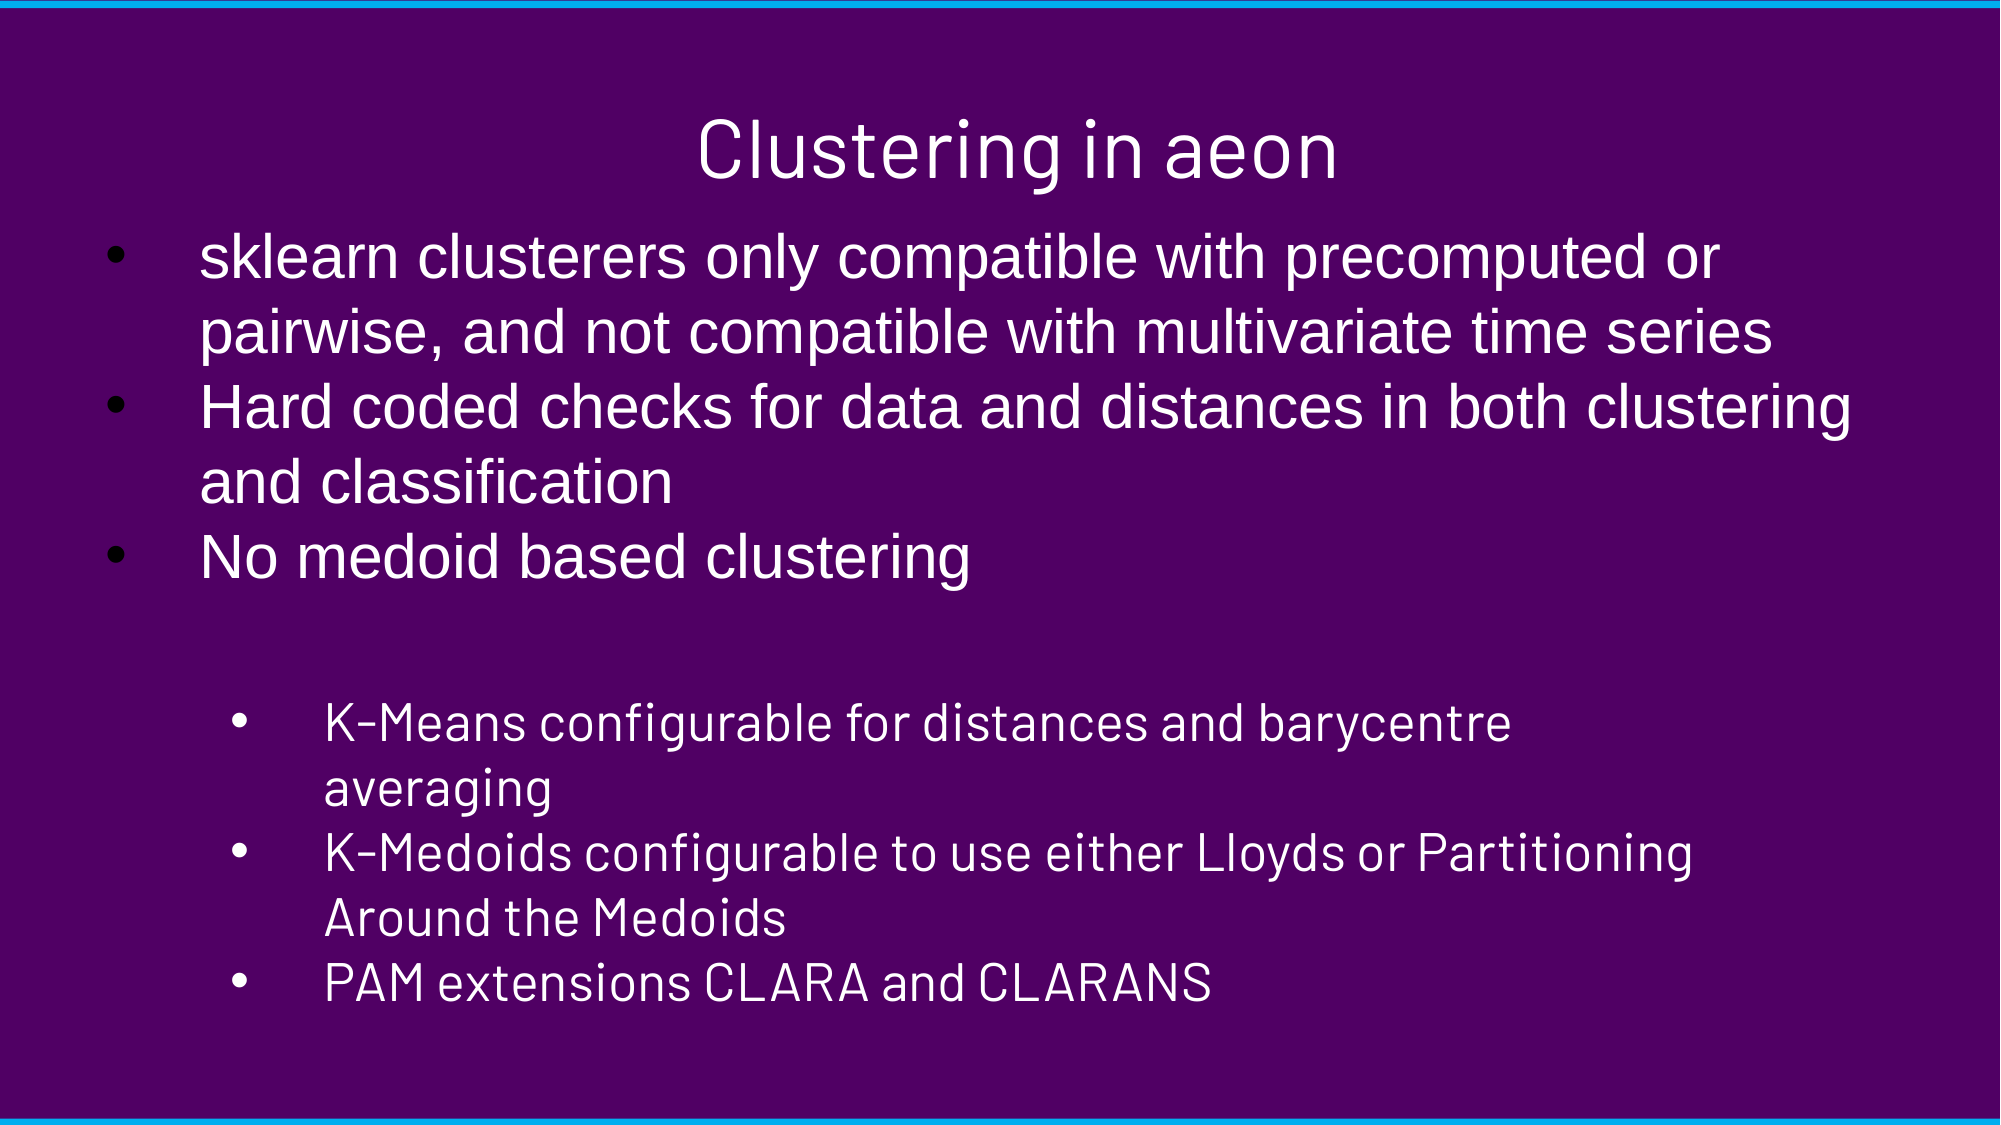

Clustering in aeon
sklearn clusterers only compatible with precomputed or pairwise, and not compatible with multivariate time series
Hard coded checks for data and distances in both clustering and classification
No medoid based clustering

K-Means configurable for distances and barycentre averaging
K-Medoids configurable to use either Lloyds or Partitioning Around the Medoids
PAM extensions CLARA and CLARANS